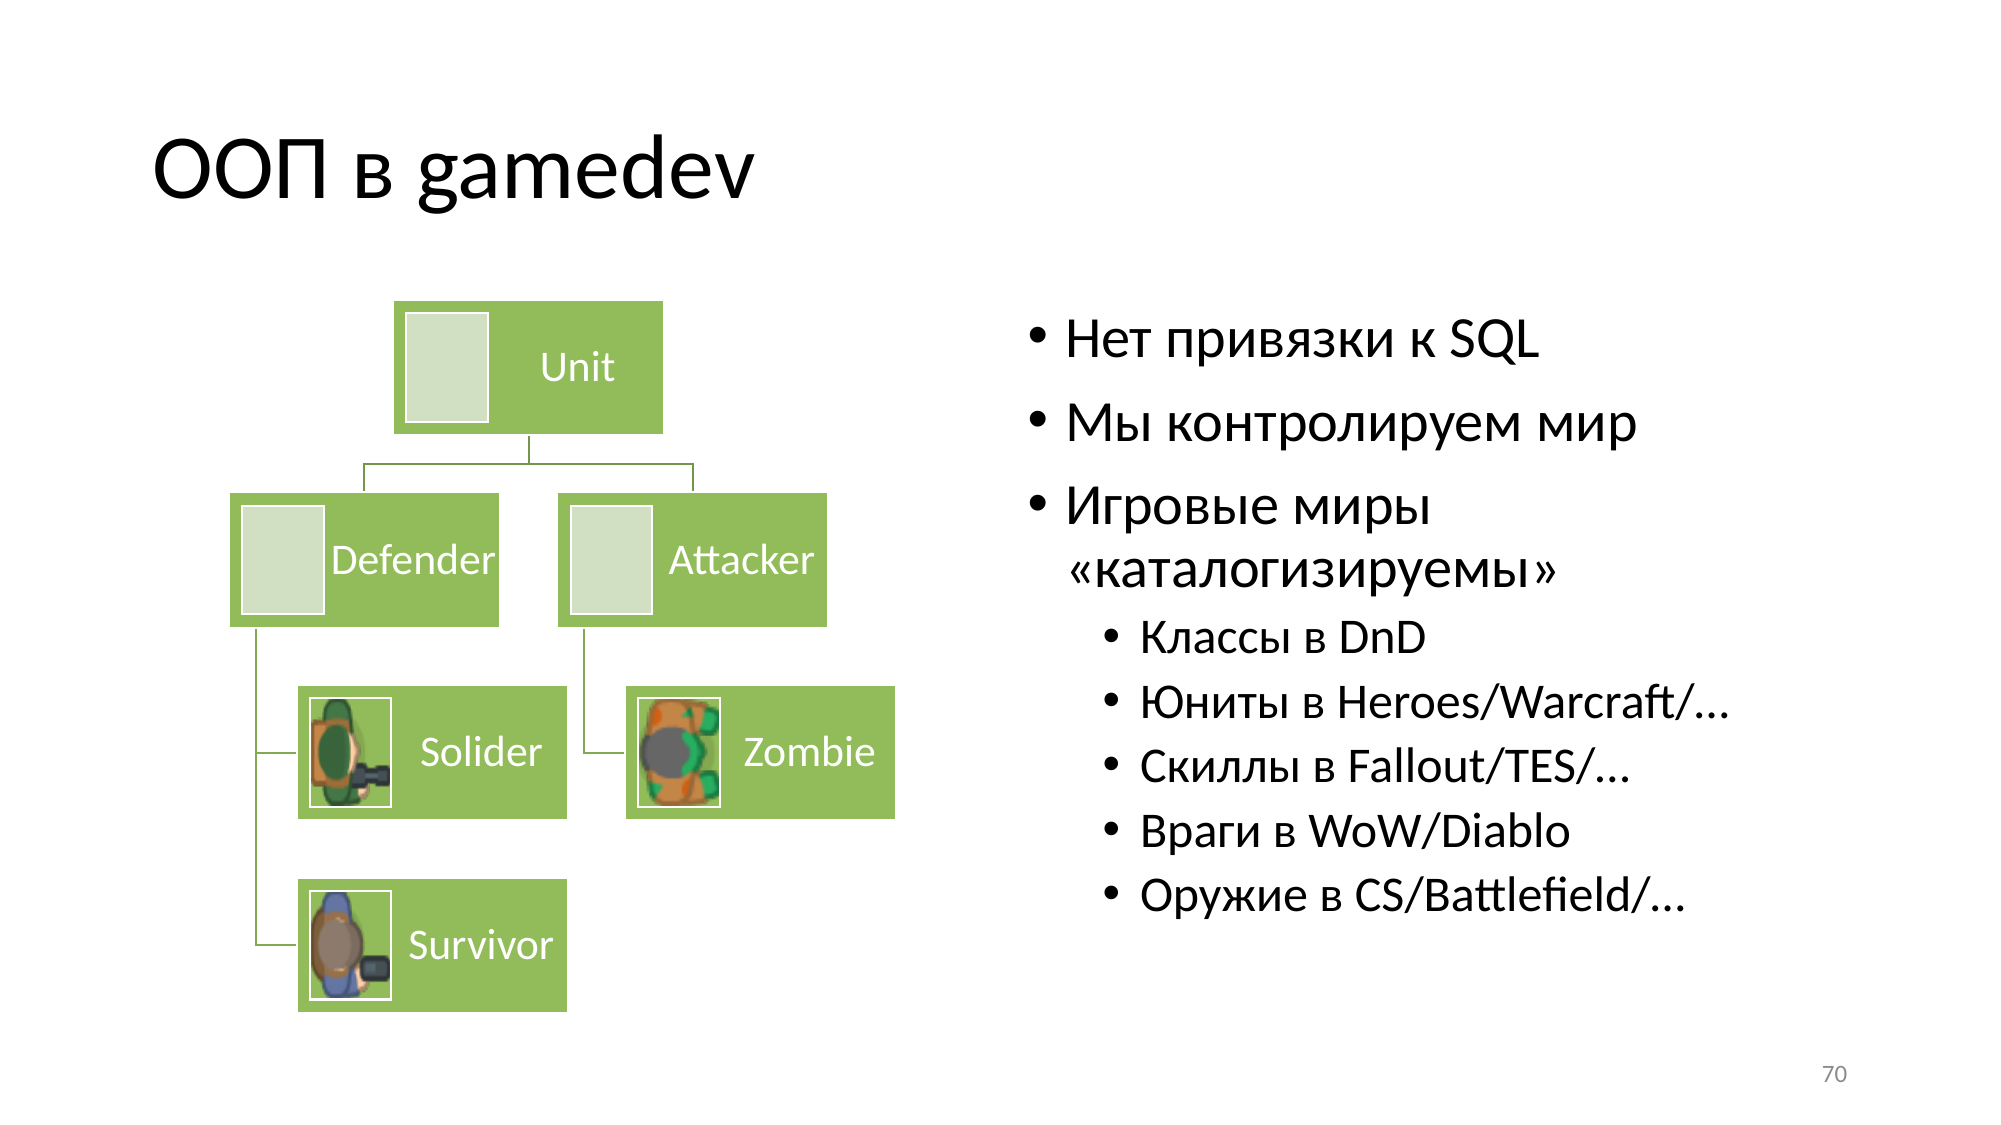

# ООП в gamedev
Unit
Defender
Solider
Survivor
Attacker
Zombie
Нет привязки к SQL
Мы контролируем мир
Игровые миры «каталогизируемы»
Классы в DnD
Юниты в Heroes/Warcraft/…
Скиллы в Fallout/TES/…
Враги в WoW/Diablo
Оружие в CS/Battlefield/…
70